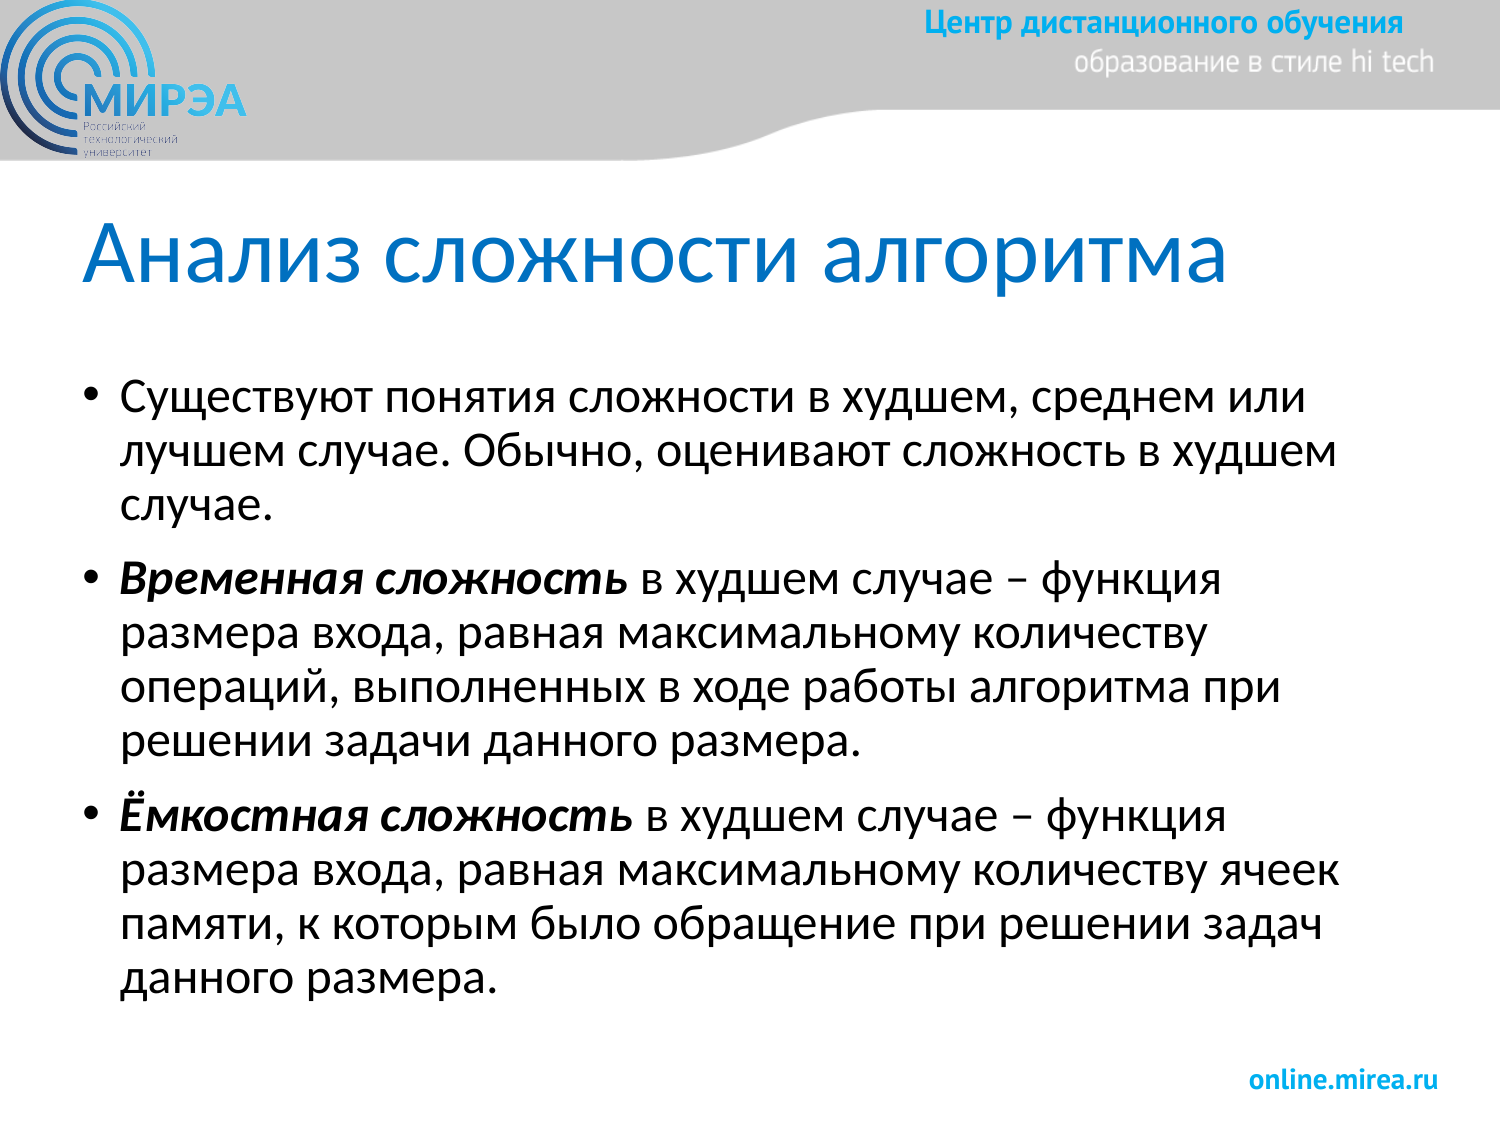

# Анализ сложности алгоритма
Существуют понятия сложности в худшем, среднем или лучшем случае. Обычно, оценивают сложность в худшем случае.
Временная сложность в худшем случае – функция размера входа, равная максимальному количеству операций, выполненных в ходе работы алгоритма при решении задачи данного размера.
Ёмкостная сложность в худшем случае – функция размера входа, равная максимальному количеству ячеек памяти, к которым было обращение при решении задач данного размера.